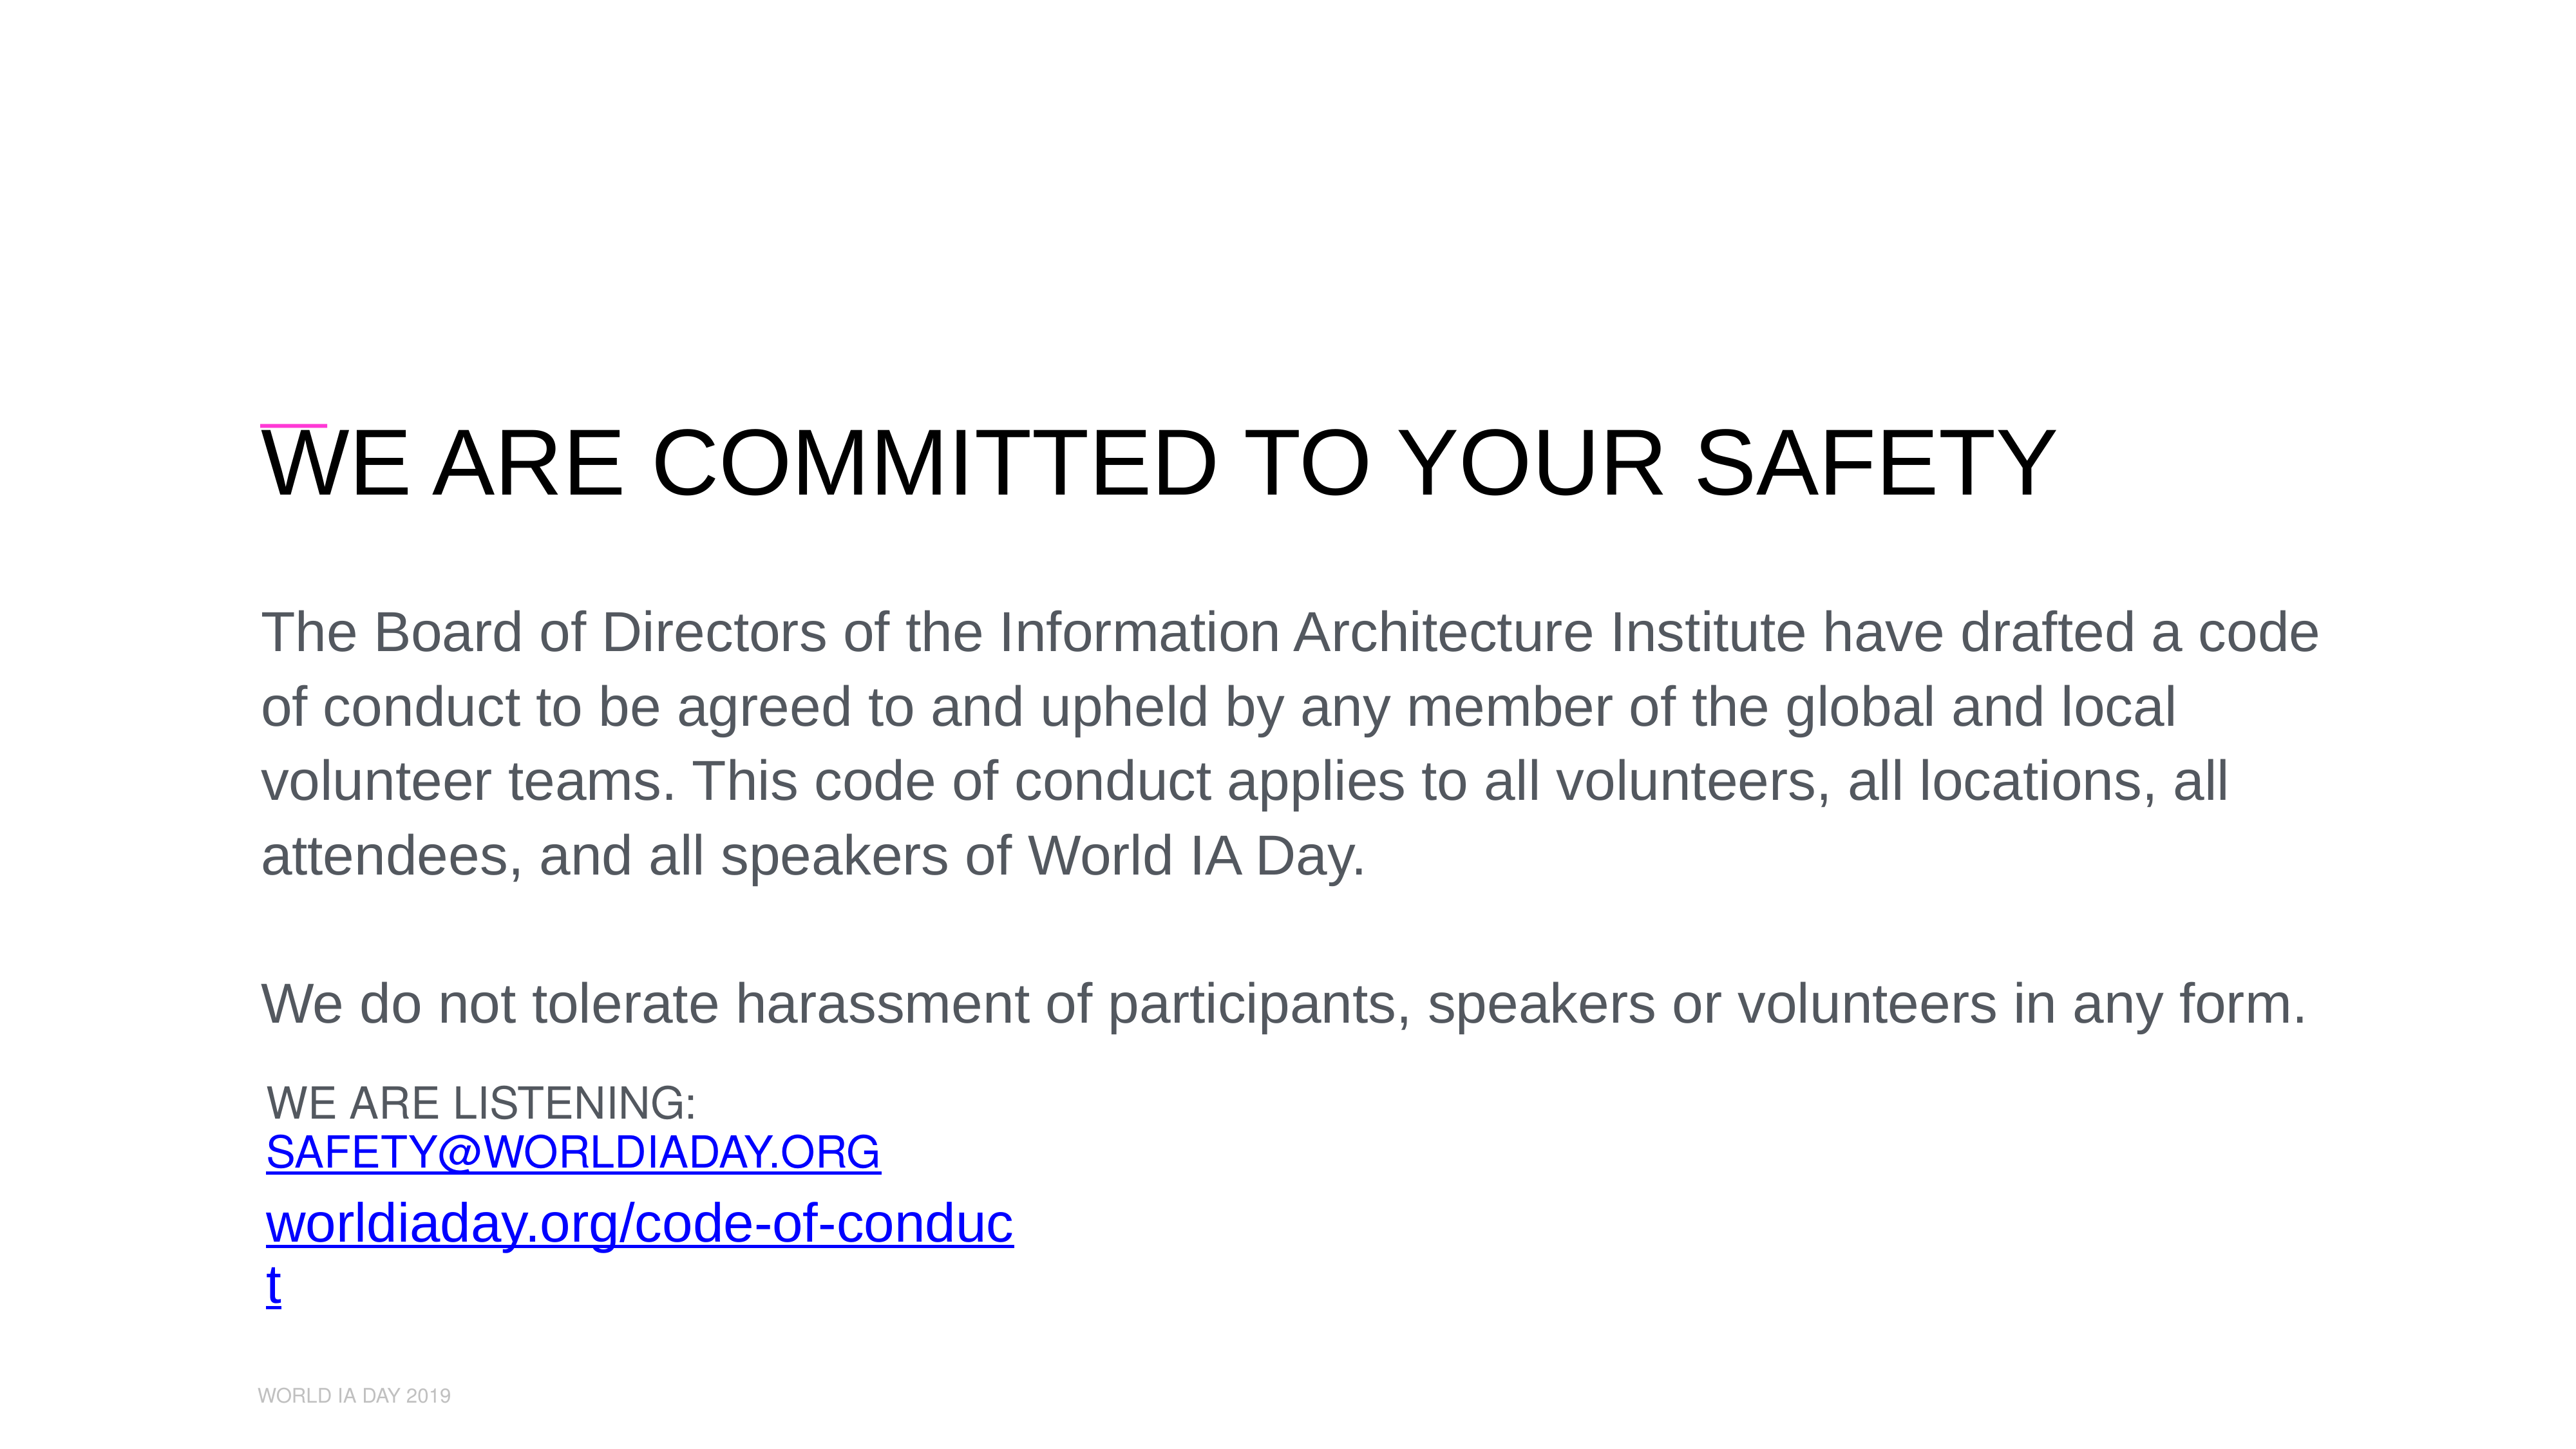

WE ARE COMMITTED TO YOUR SAFETY
The Board of Directors of the Information Architecture Institute have drafted a code of conduct to be agreed to and upheld by any member of the global and local volunteer teams. This code of conduct applies to all volunteers, all locations, all attendees, and all speakers of World IA Day.

We do not tolerate harassment of participants, speakers or volunteers in any form.
WE ARE LISTENING: SAFETY@WORLDIADAY.ORG
worldiaday.org/code-of-conduct